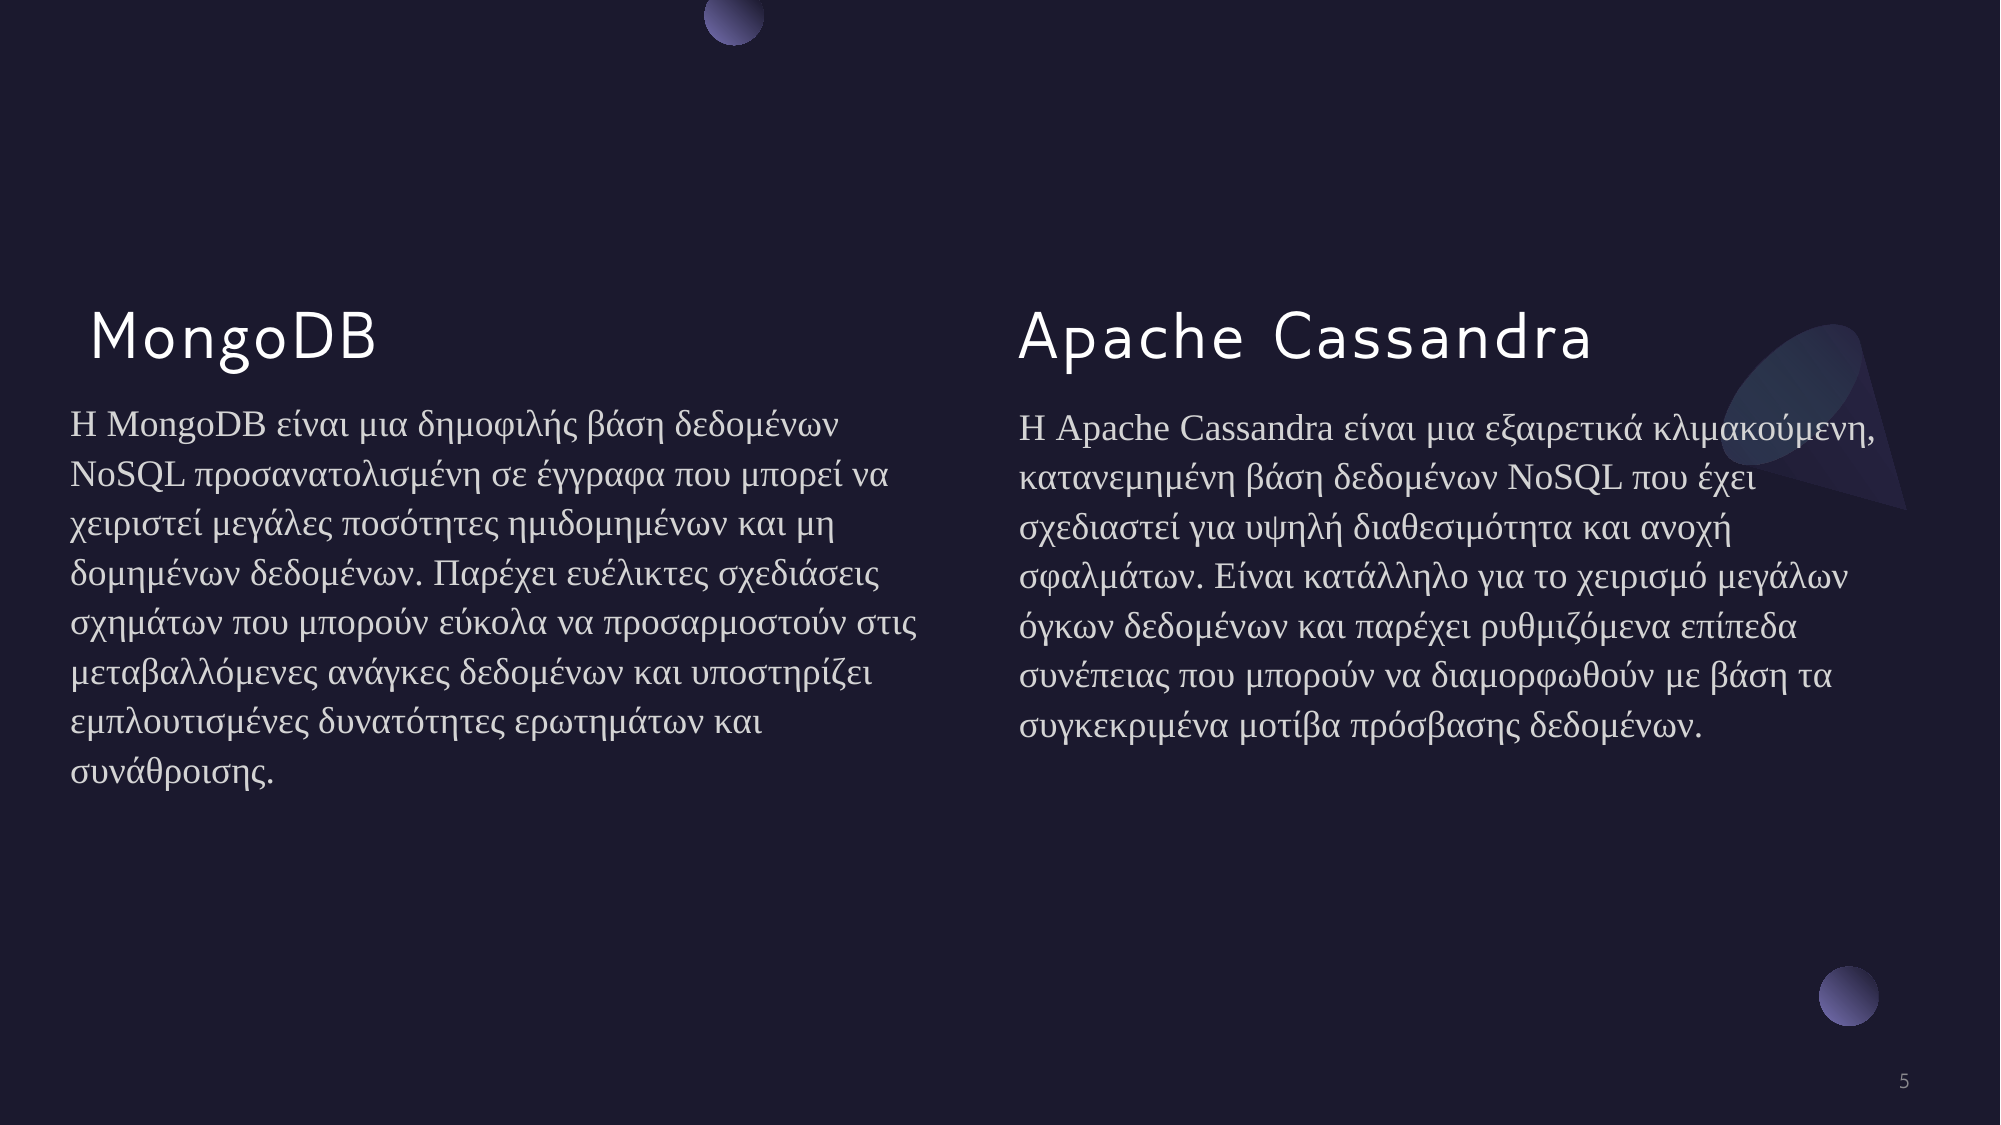

MongoDB
Apache Cassandra

H MongoDB είναι μια δημοφιλής βάση δεδομένων NoSQL προσανατολισμένη σε έγγραφα που μπορεί να χειριστεί μεγάλες ποσότητες ημιδομημένων και μη δομημένων δεδομένων. Παρέχει ευέλικτες σχεδιάσεις σχημάτων που μπορούν εύκολα να προσαρμοστούν στις μεταβαλλόμενες ανάγκες δεδομένων και υποστηρίζει εμπλουτισμένες δυνατότητες ερωτημάτων και συνάθροισης.
H Apache Cassandra είναι μια εξαιρετικά κλιμακούμενη, κατανεμημένη βάση δεδομένων NoSQL που έχει σχεδιαστεί για υψηλή διαθεσιμότητα και ανοχή σφαλμάτων. Είναι κατάλληλο για το χειρισμό μεγάλων όγκων δεδομένων και παρέχει ρυθμιζόμενα επίπεδα συνέπειας που μπορούν να διαμορφωθούν με βάση τα συγκεκριμένα μοτίβα πρόσβασης δεδομένων.

5